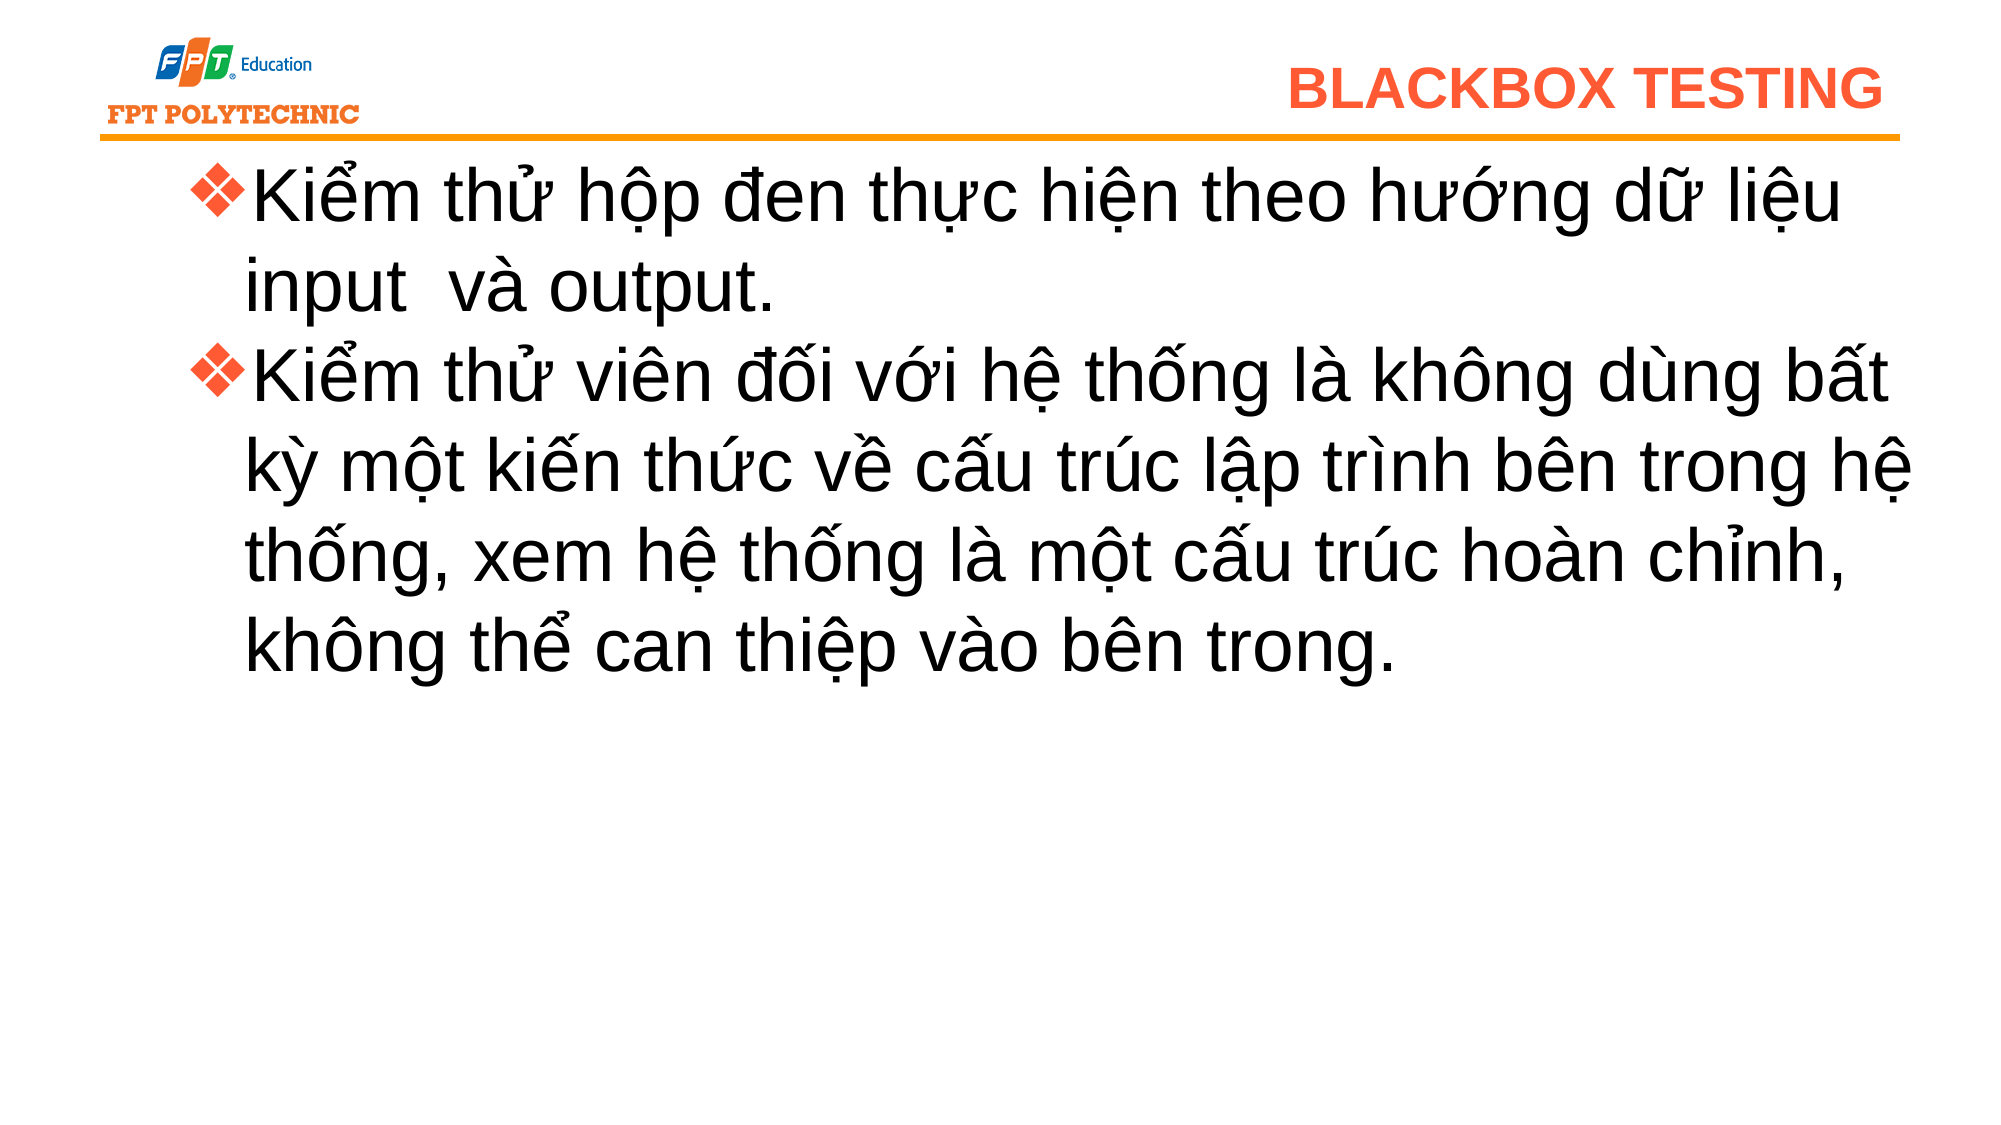

# blackbox testing
Kiểm thử hộp đen thực hiện theo hướng dữ liệu input  và output.
Kiểm thử viên đối với hệ thống là không dùng bất kỳ một kiến thức về cấu trúc lập trình bên trong hệ thống, xem hệ thống là một cấu trúc hoàn chỉnh, không thể can thiệp vào bên trong.